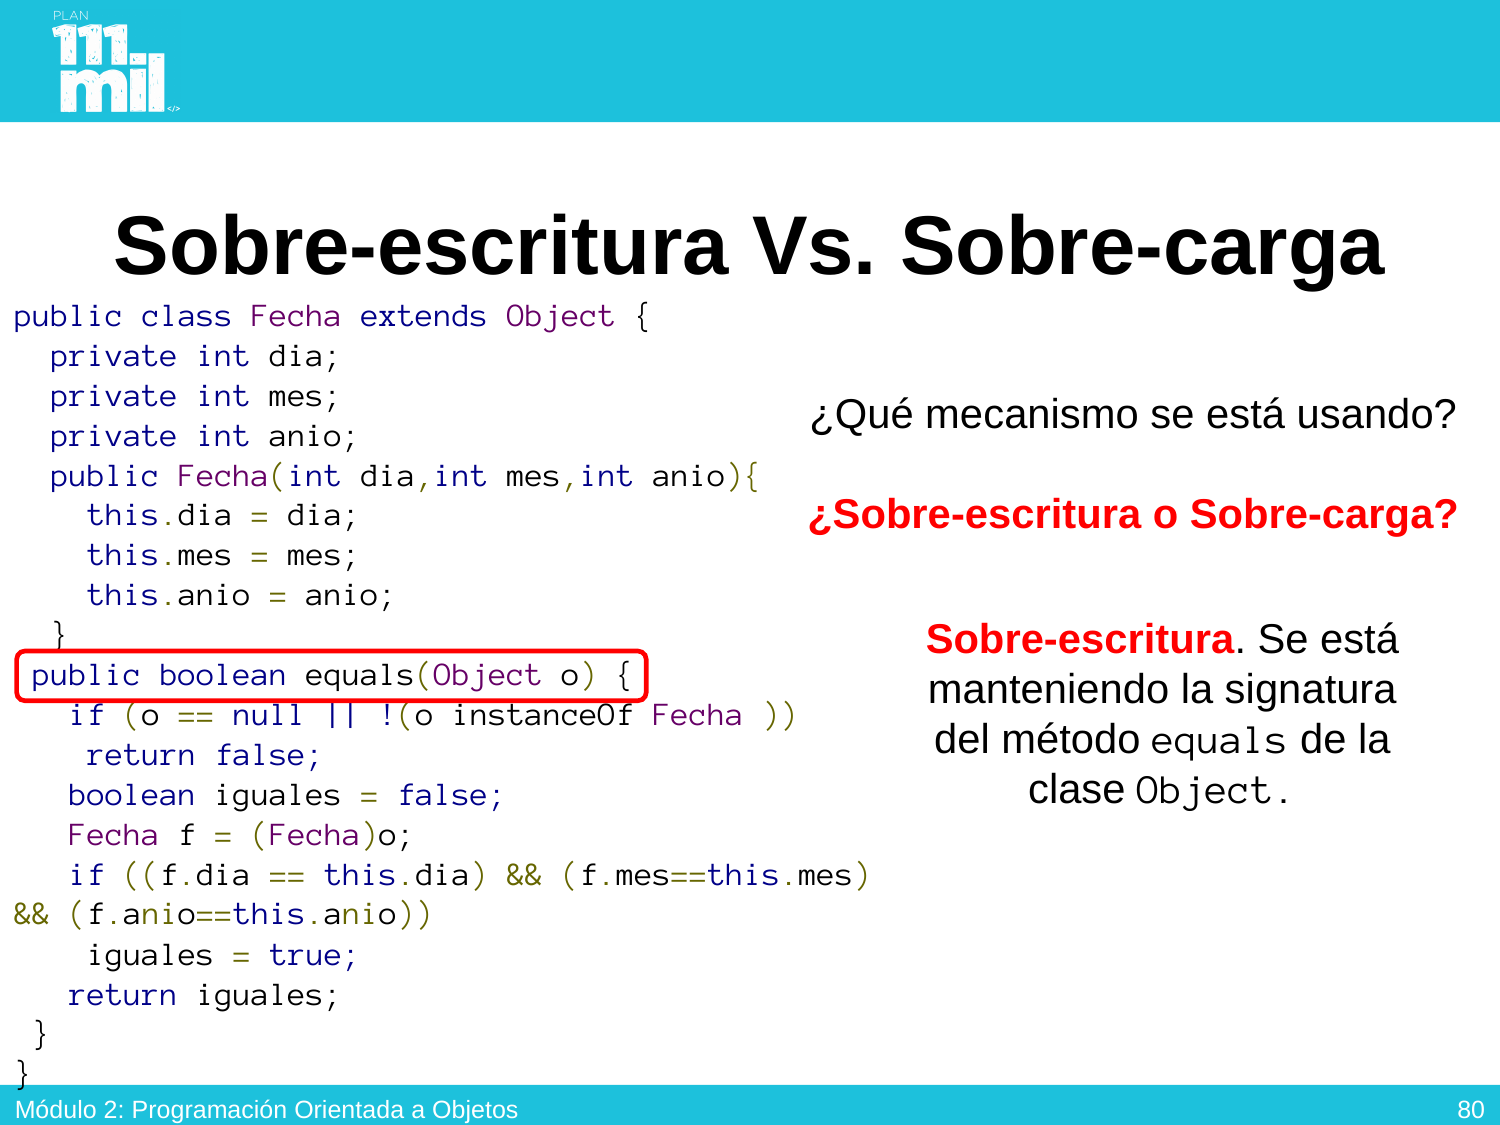

# Sobre-escritura Vs. Sobre-carga
public class Fecha extends Object {
  private int dia;
  private int mes;
  private int anio;
  public Fecha(int dia,int mes,int anio){
    this.dia = dia;
    this.mes = mes;
    this.anio = anio;
  }
 public boolean equals(Object o) {
   if (o == null || !(o instanceOf Fecha ))
    return false;
   boolean iguales = false;
   Fecha f = (Fecha)o;
   if ((f.dia == this.dia) && (f.mes==this.mes)
&& (f.anio==this.anio))
    iguales = true;
   return iguales;
 }
}
¿Qué mecanismo se está usando?

¿Sobre-escritura o Sobre-carga?
Sobre-escritura. Se está manteniendo la signatura del método equals de la clase Object.

80
Módulo 2: Programación Orientada a Objetos